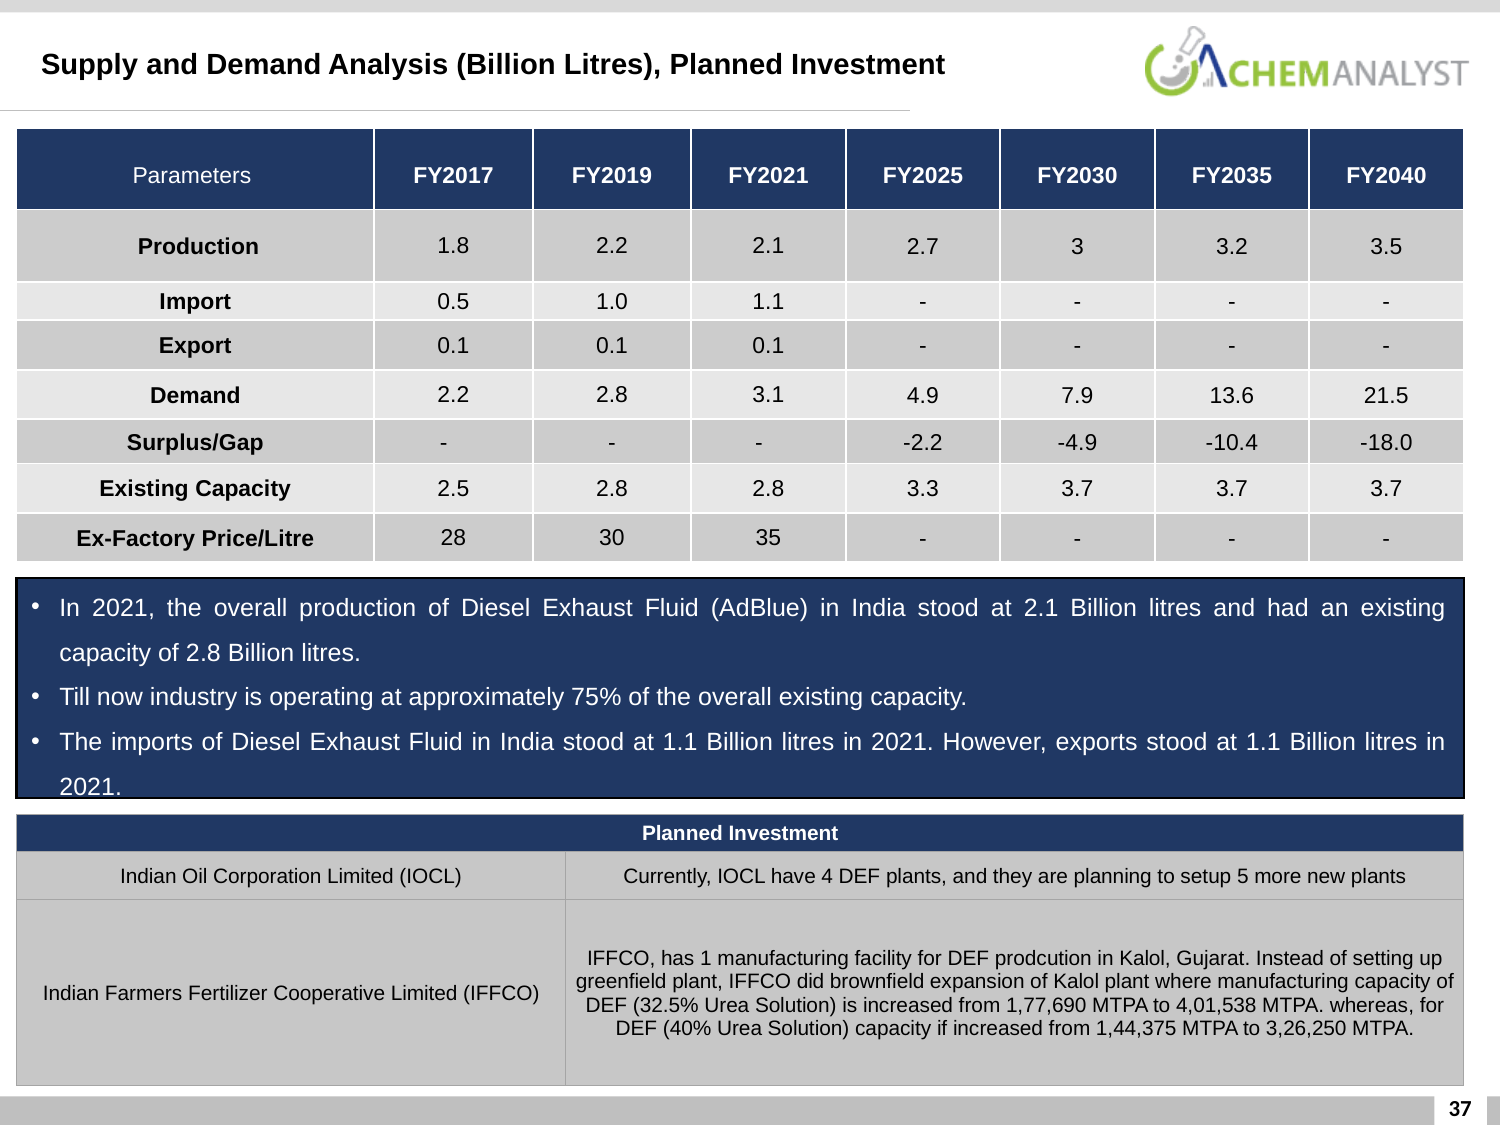

Supply and Demand Analysis (Billion Litres), Planned Investment
| Parameters | FY2017 | FY2019 | FY2021 | FY2025 | FY2030 | FY2035 | FY2040 |
| --- | --- | --- | --- | --- | --- | --- | --- |
| Production | 1.8 | 2.2 | 2.1 | 2.7 | 3 | 3.2 | 3.5 |
| Import | 0.5 | 1.0 | 1.1 | - | - | - | - |
| Export | 0.1 | 0.1 | 0.1 | - | - | - | - |
| Demand | 2.2 | 2.8 | 3.1 | 4.9 | 7.9 | 13.6 | 21.5 |
| Surplus/Gap | - | - | - | -2.2 | -4.9 | -10.4 | -18.0 |
| Existing Capacity | 2.5 | 2.8 | 2.8 | 3.3 | 3.7 | 3.7 | 3.7 |
| Ex-Factory Price/Litre | 28 | 30 | 35 | - | - | - | - |
In 2021, the overall production of Diesel Exhaust Fluid (AdBlue) in India stood at 2.1 Billion litres and had an existing capacity of 2.8 Billion litres.
Till now industry is operating at approximately 75% of the overall existing capacity.
The imports of Diesel Exhaust Fluid in India stood at 1.1 Billion litres in 2021. However, exports stood at 1.1 Billion litres in 2021.
| Planned Investment |  |
| --- | --- |
| Indian Oil Corporation Limited (IOCL) | Currently, IOCL have 4 DEF plants, and they are planning to setup 5 more new plants |
| Indian Farmers Fertilizer Cooperative Limited (IFFCO) | IFFCO, has 1 manufacturing facility for DEF prodcution in Kalol, Gujarat. Instead of setting up greenfield plant, IFFCO did brownfield expansion of Kalol plant where manufacturing capacity of DEF (32.5% Urea Solution) is increased from 1,77,690 MTPA to 4,01,538 MTPA. whereas, for DEF (40% Urea Solution) capacity if increased from 1,44,375 MTPA to 3,26,250 MTPA. |